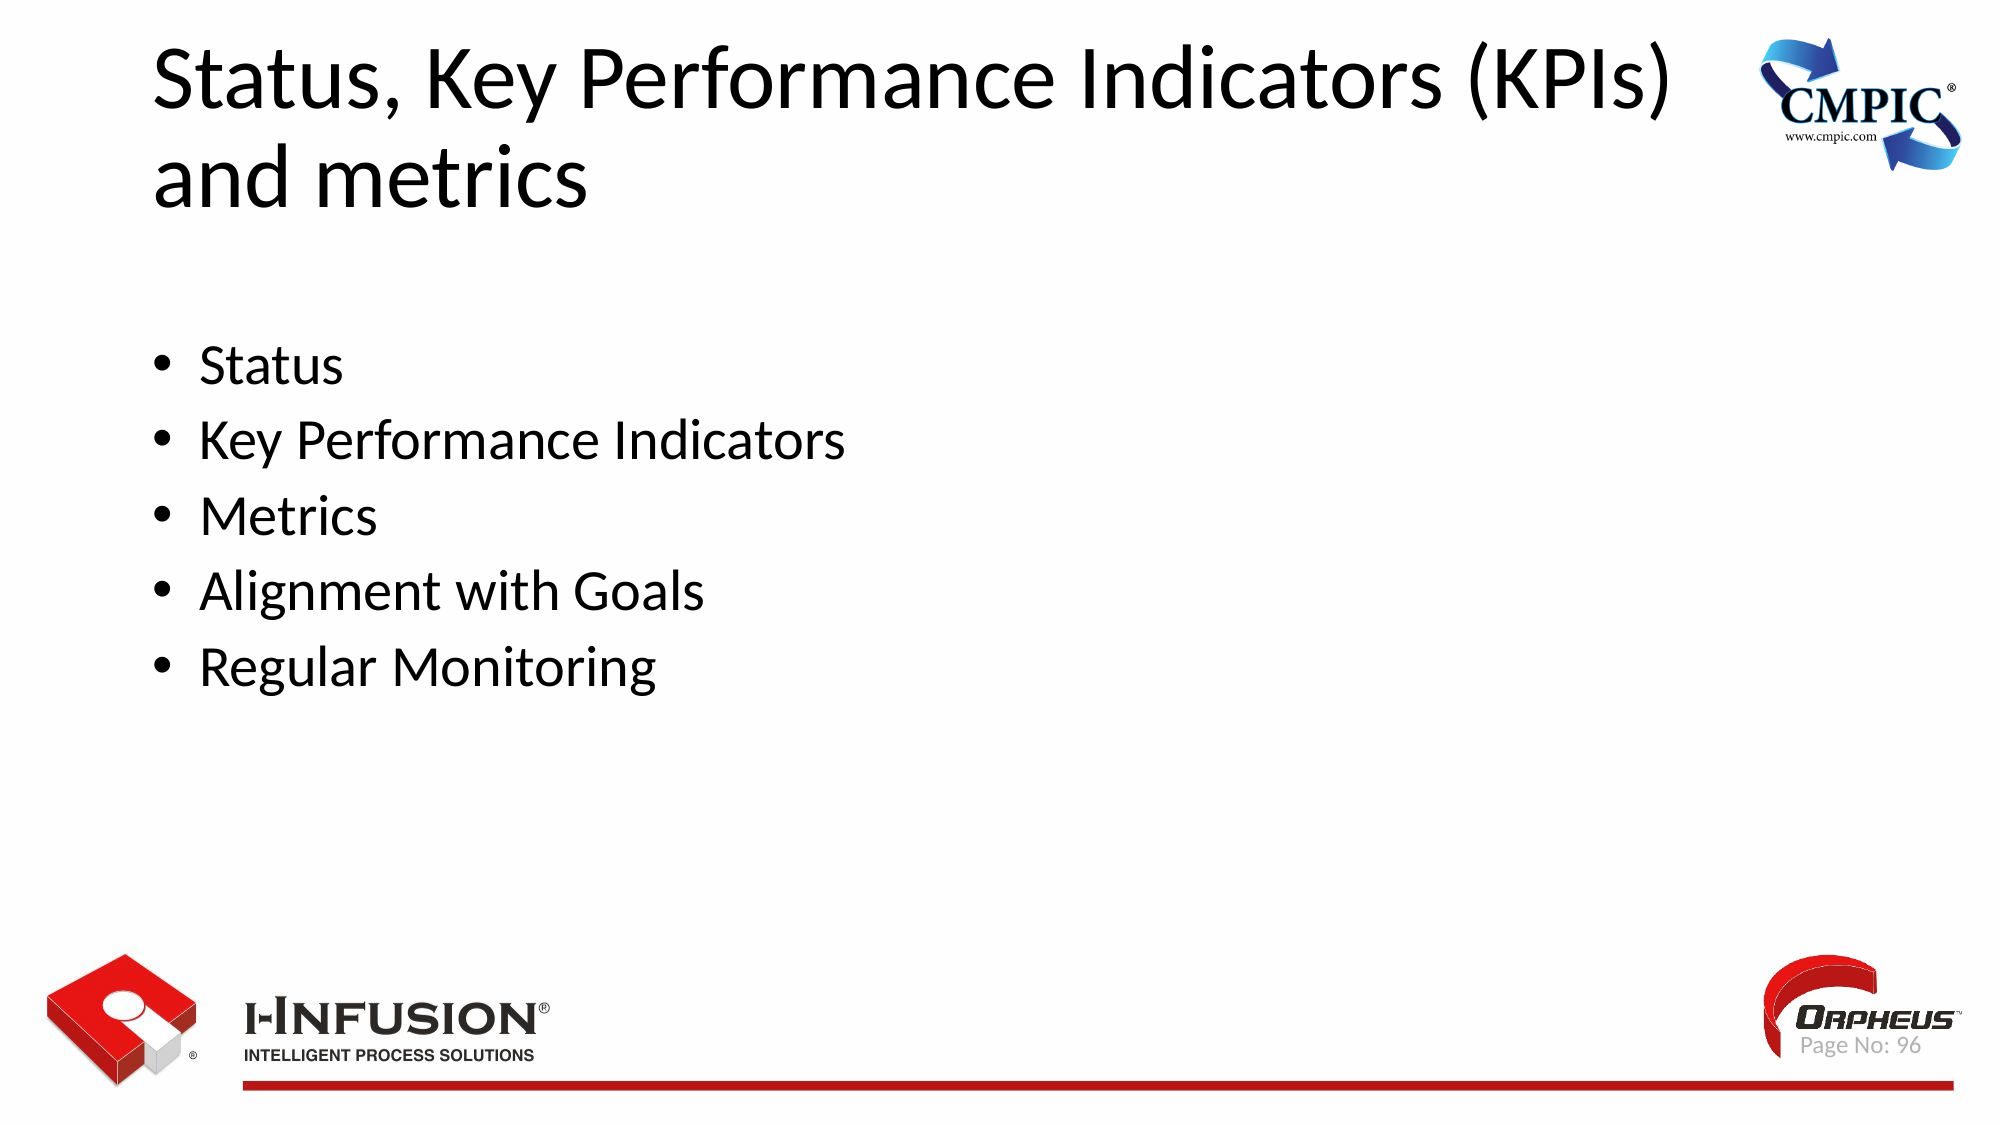

Status, Key Performance Indicators (KPIs) and metrics
Status
Key Performance Indicators
Metrics
Alignment with Goals
Regular Monitoring
 Page No: 96